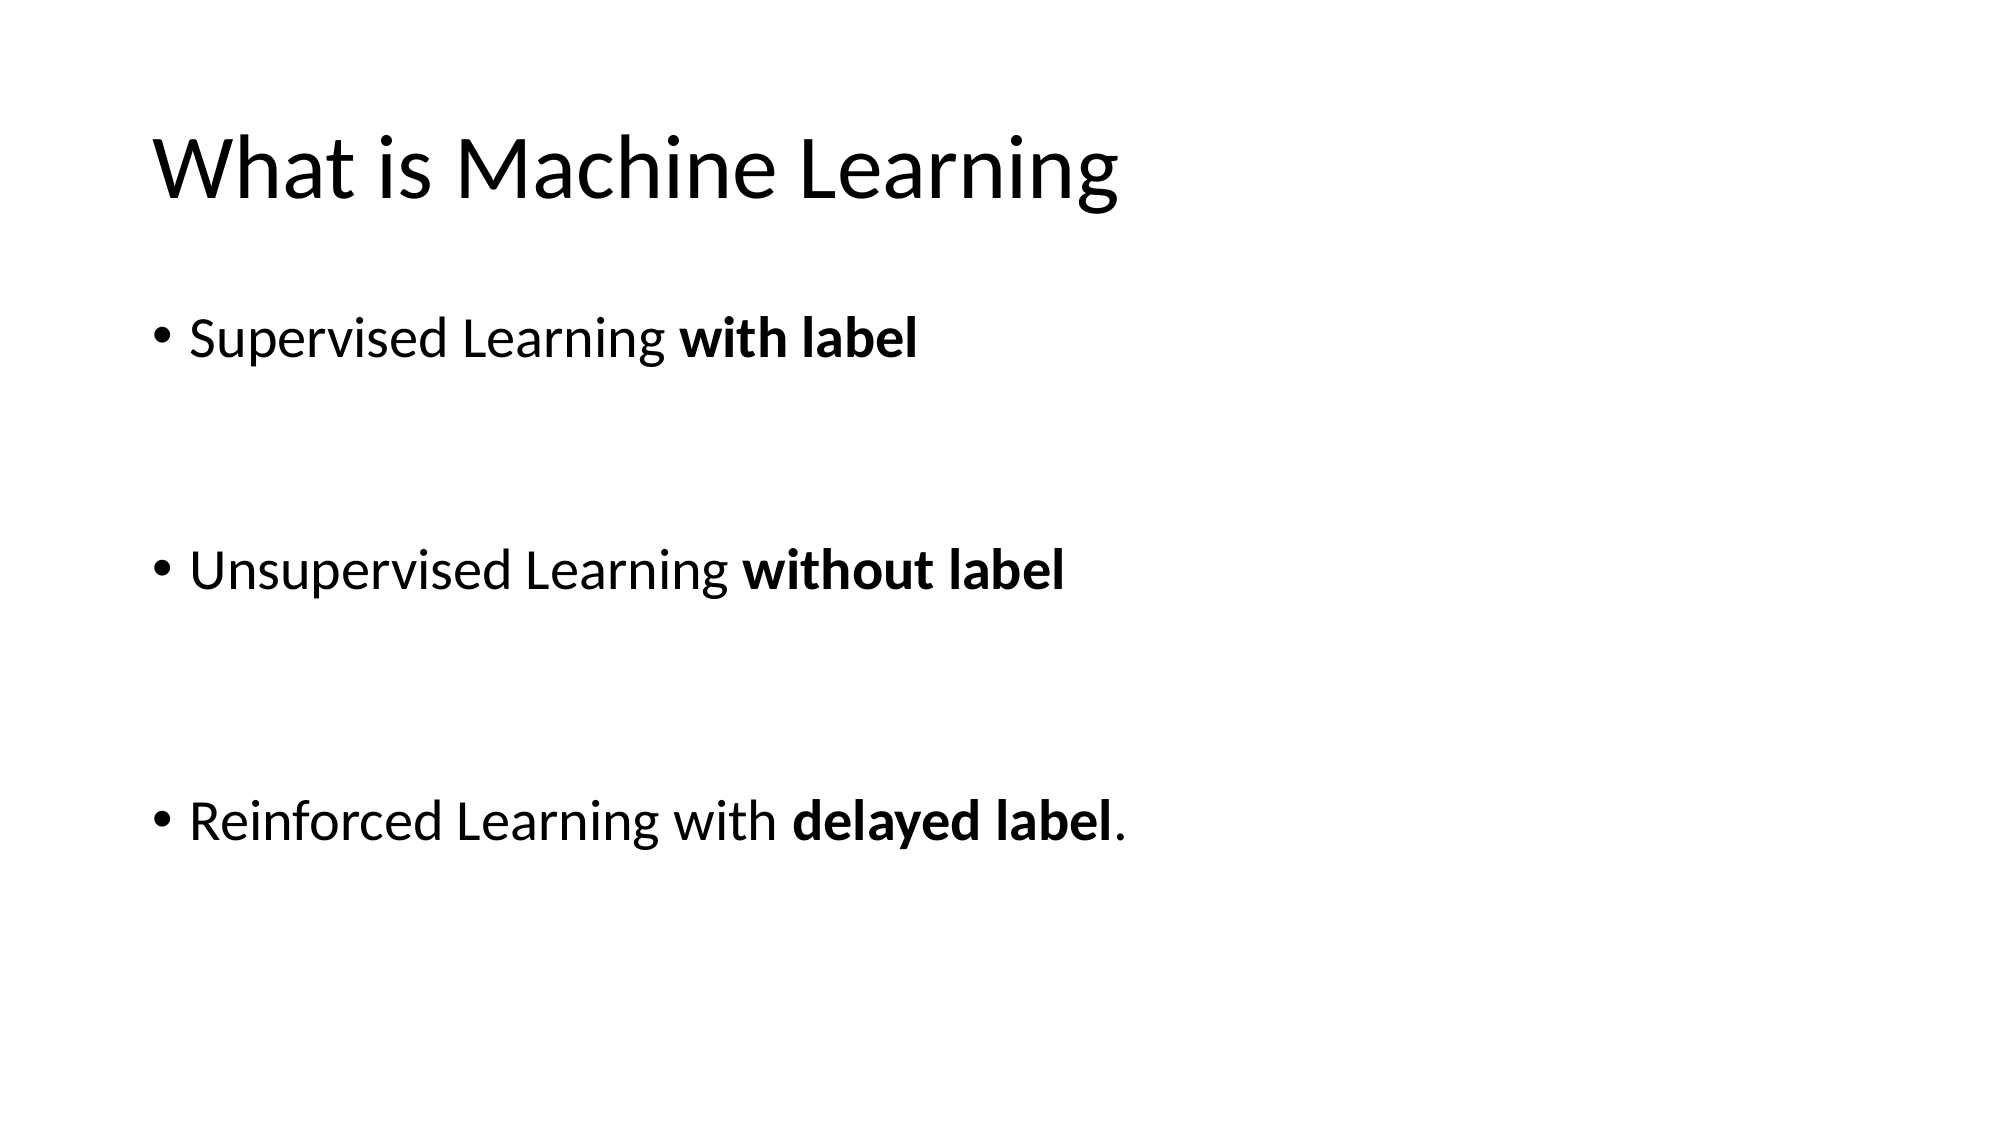

# What is Machine Learning
Supervised Learning with label

Unsupervised Learning without label

Reinforced Learning with delayed label.